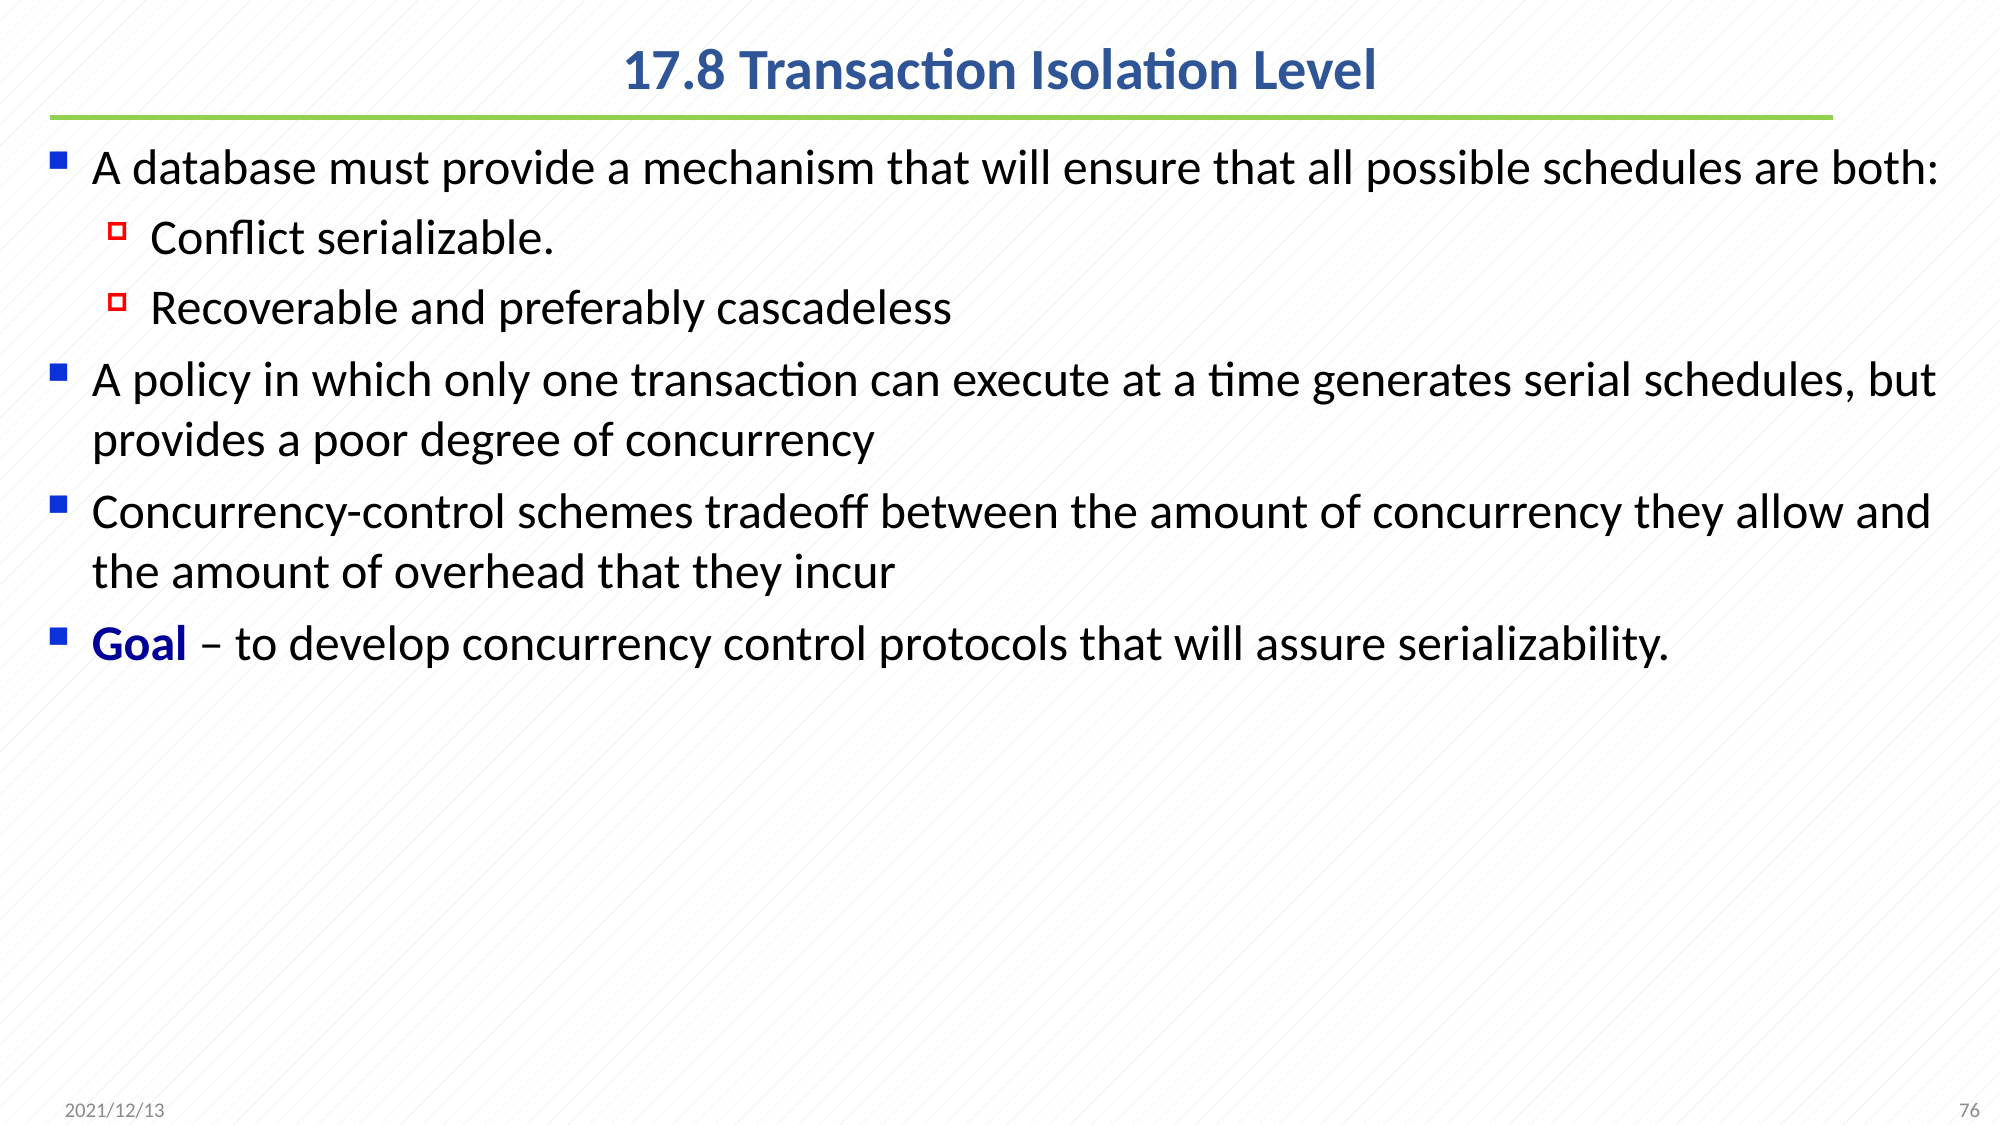

# 17.8 Transaction Isolation Level
A database must provide a mechanism that will ensure that all possible schedules are both:
Conflict serializable.
Recoverable and preferably cascadeless
A policy in which only one transaction can execute at a time generates serial schedules, but provides a poor degree of concurrency
Concurrency-control schemes tradeoff between the amount of concurrency they allow and the amount of overhead that they incur
Goal – to develop concurrency control protocols that will assure serializability.

76
2021/12/13